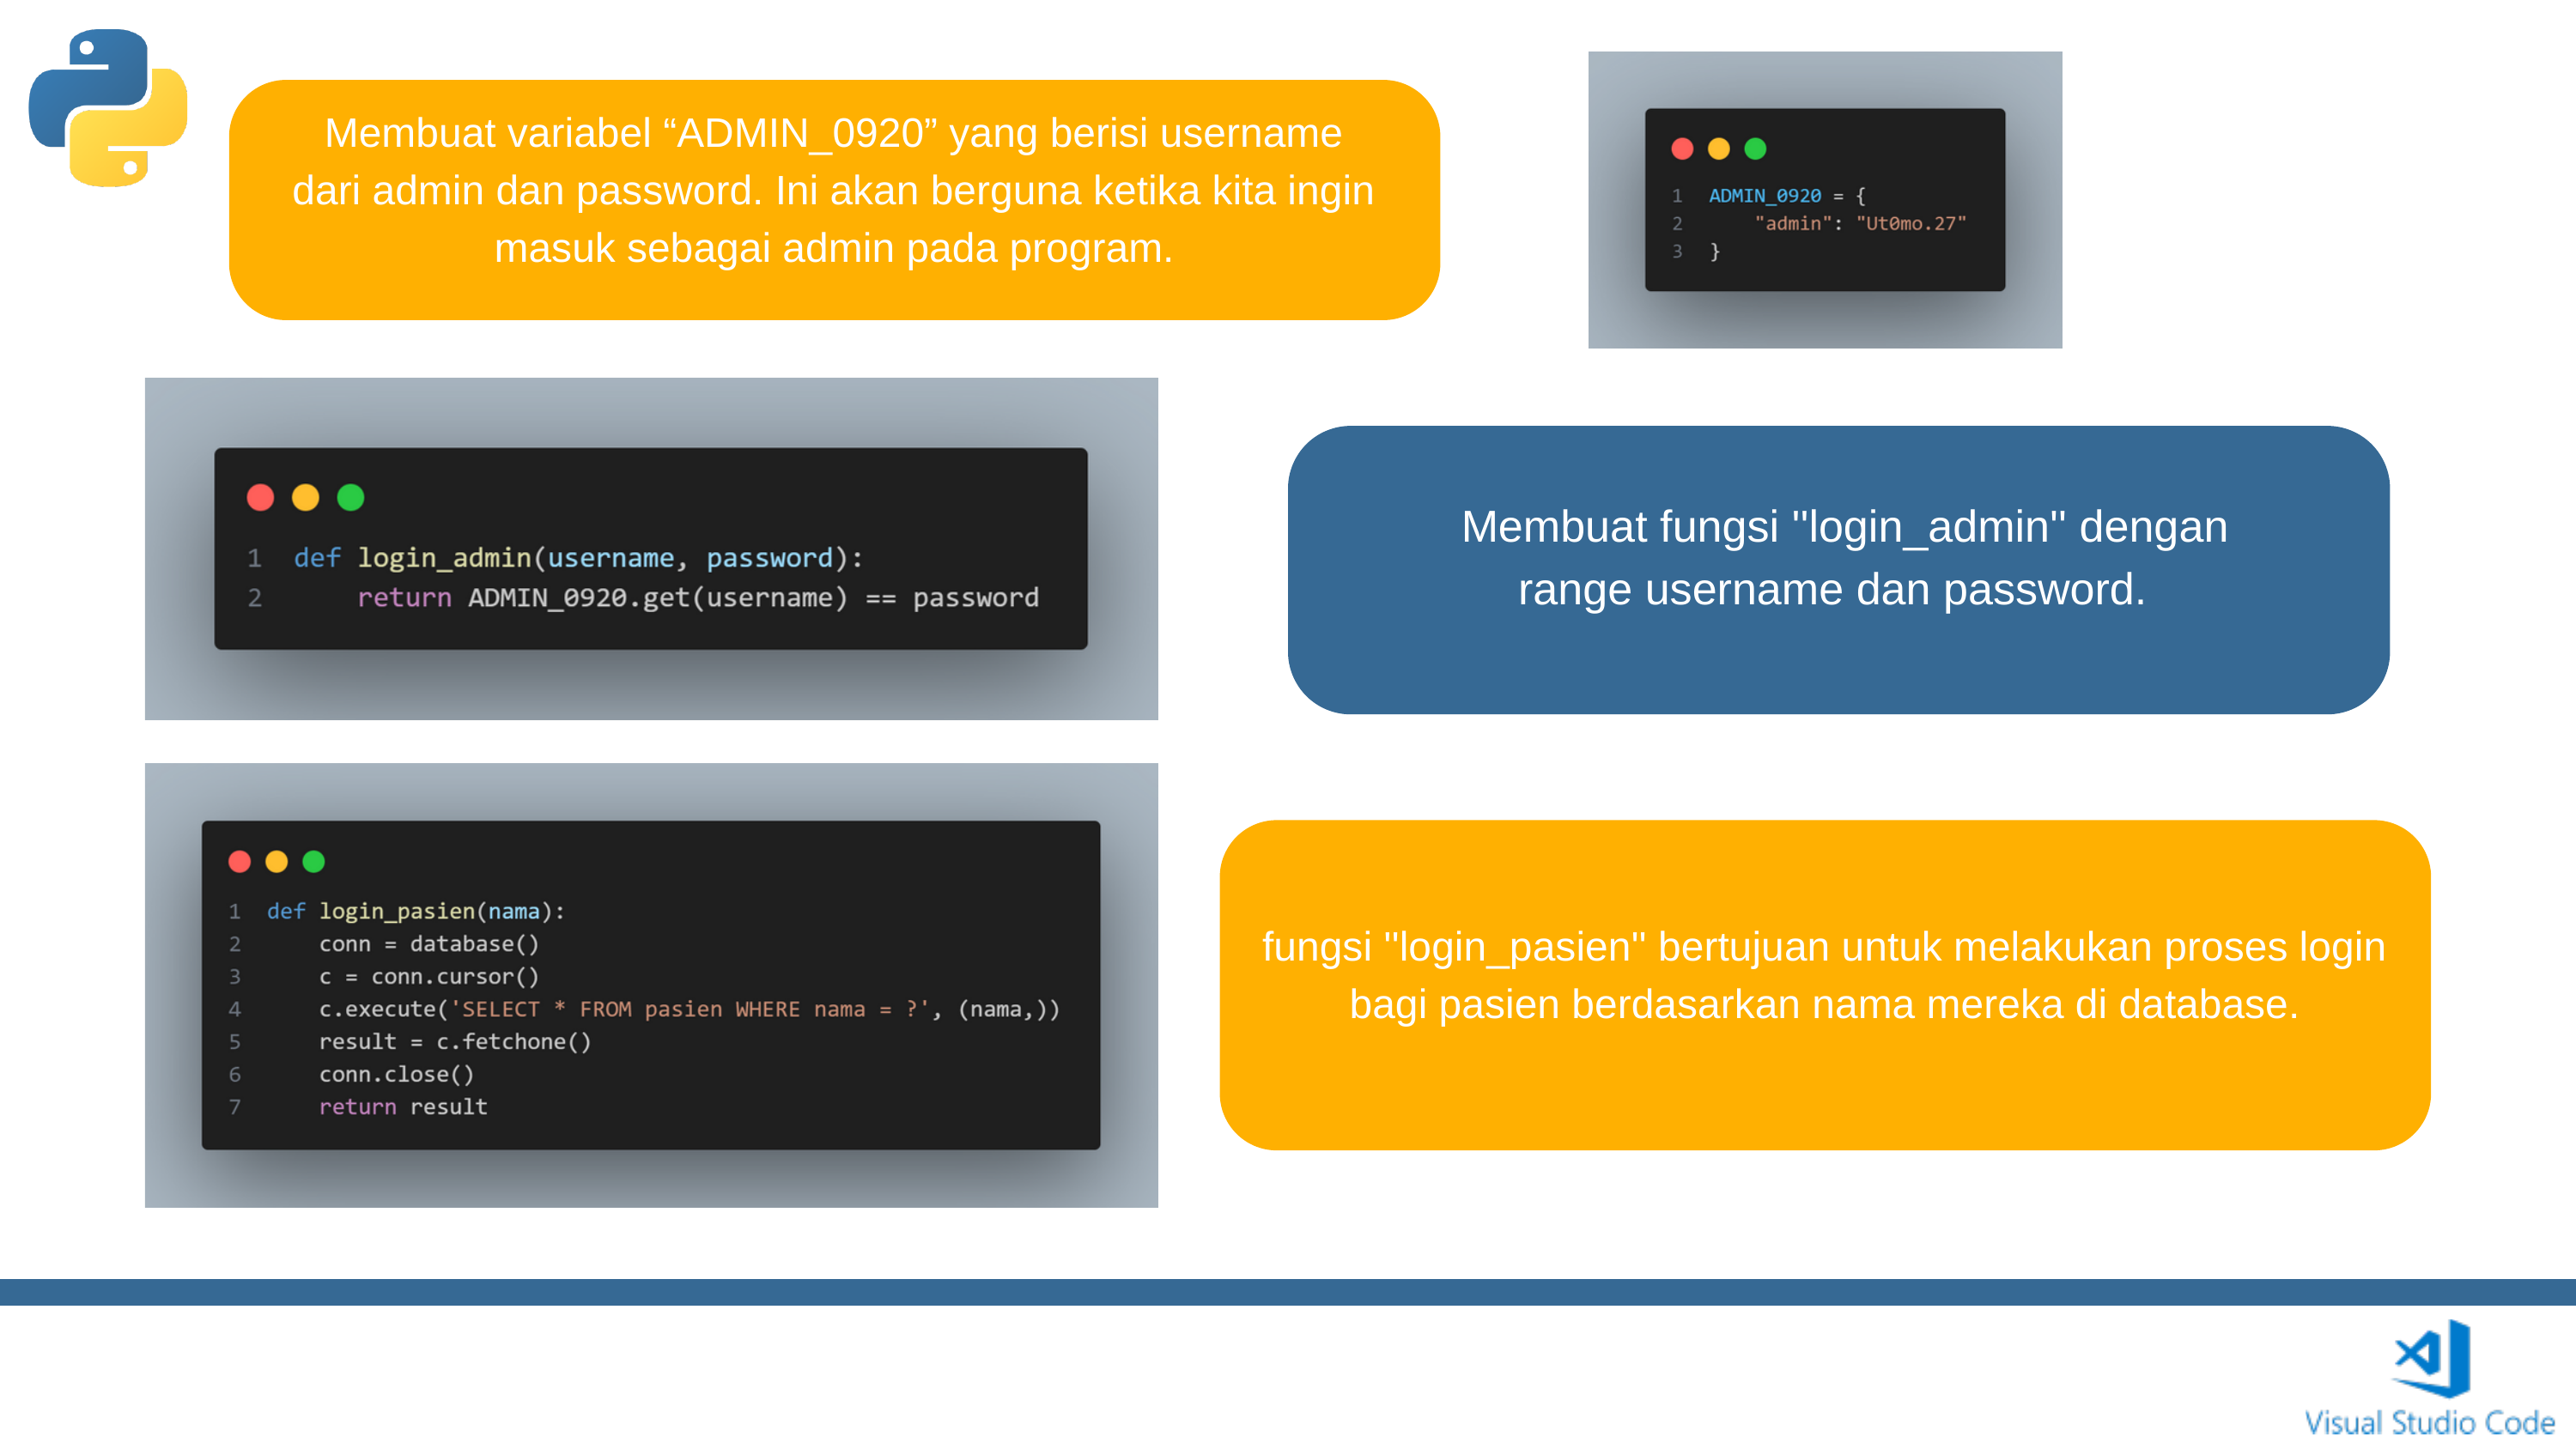

Membuat variabel “ADMIN_0920” yang berisi username
dari admin dan password. Ini akan berguna ketika kita ingin masuk sebagai admin pada program.

 Membuat fungsi ''login_admin'' dengan
range username dan password.

fungsi ''login_pasien'' bertujuan untuk melakukan proses login bagi pasien berdasarkan nama mereka di database.